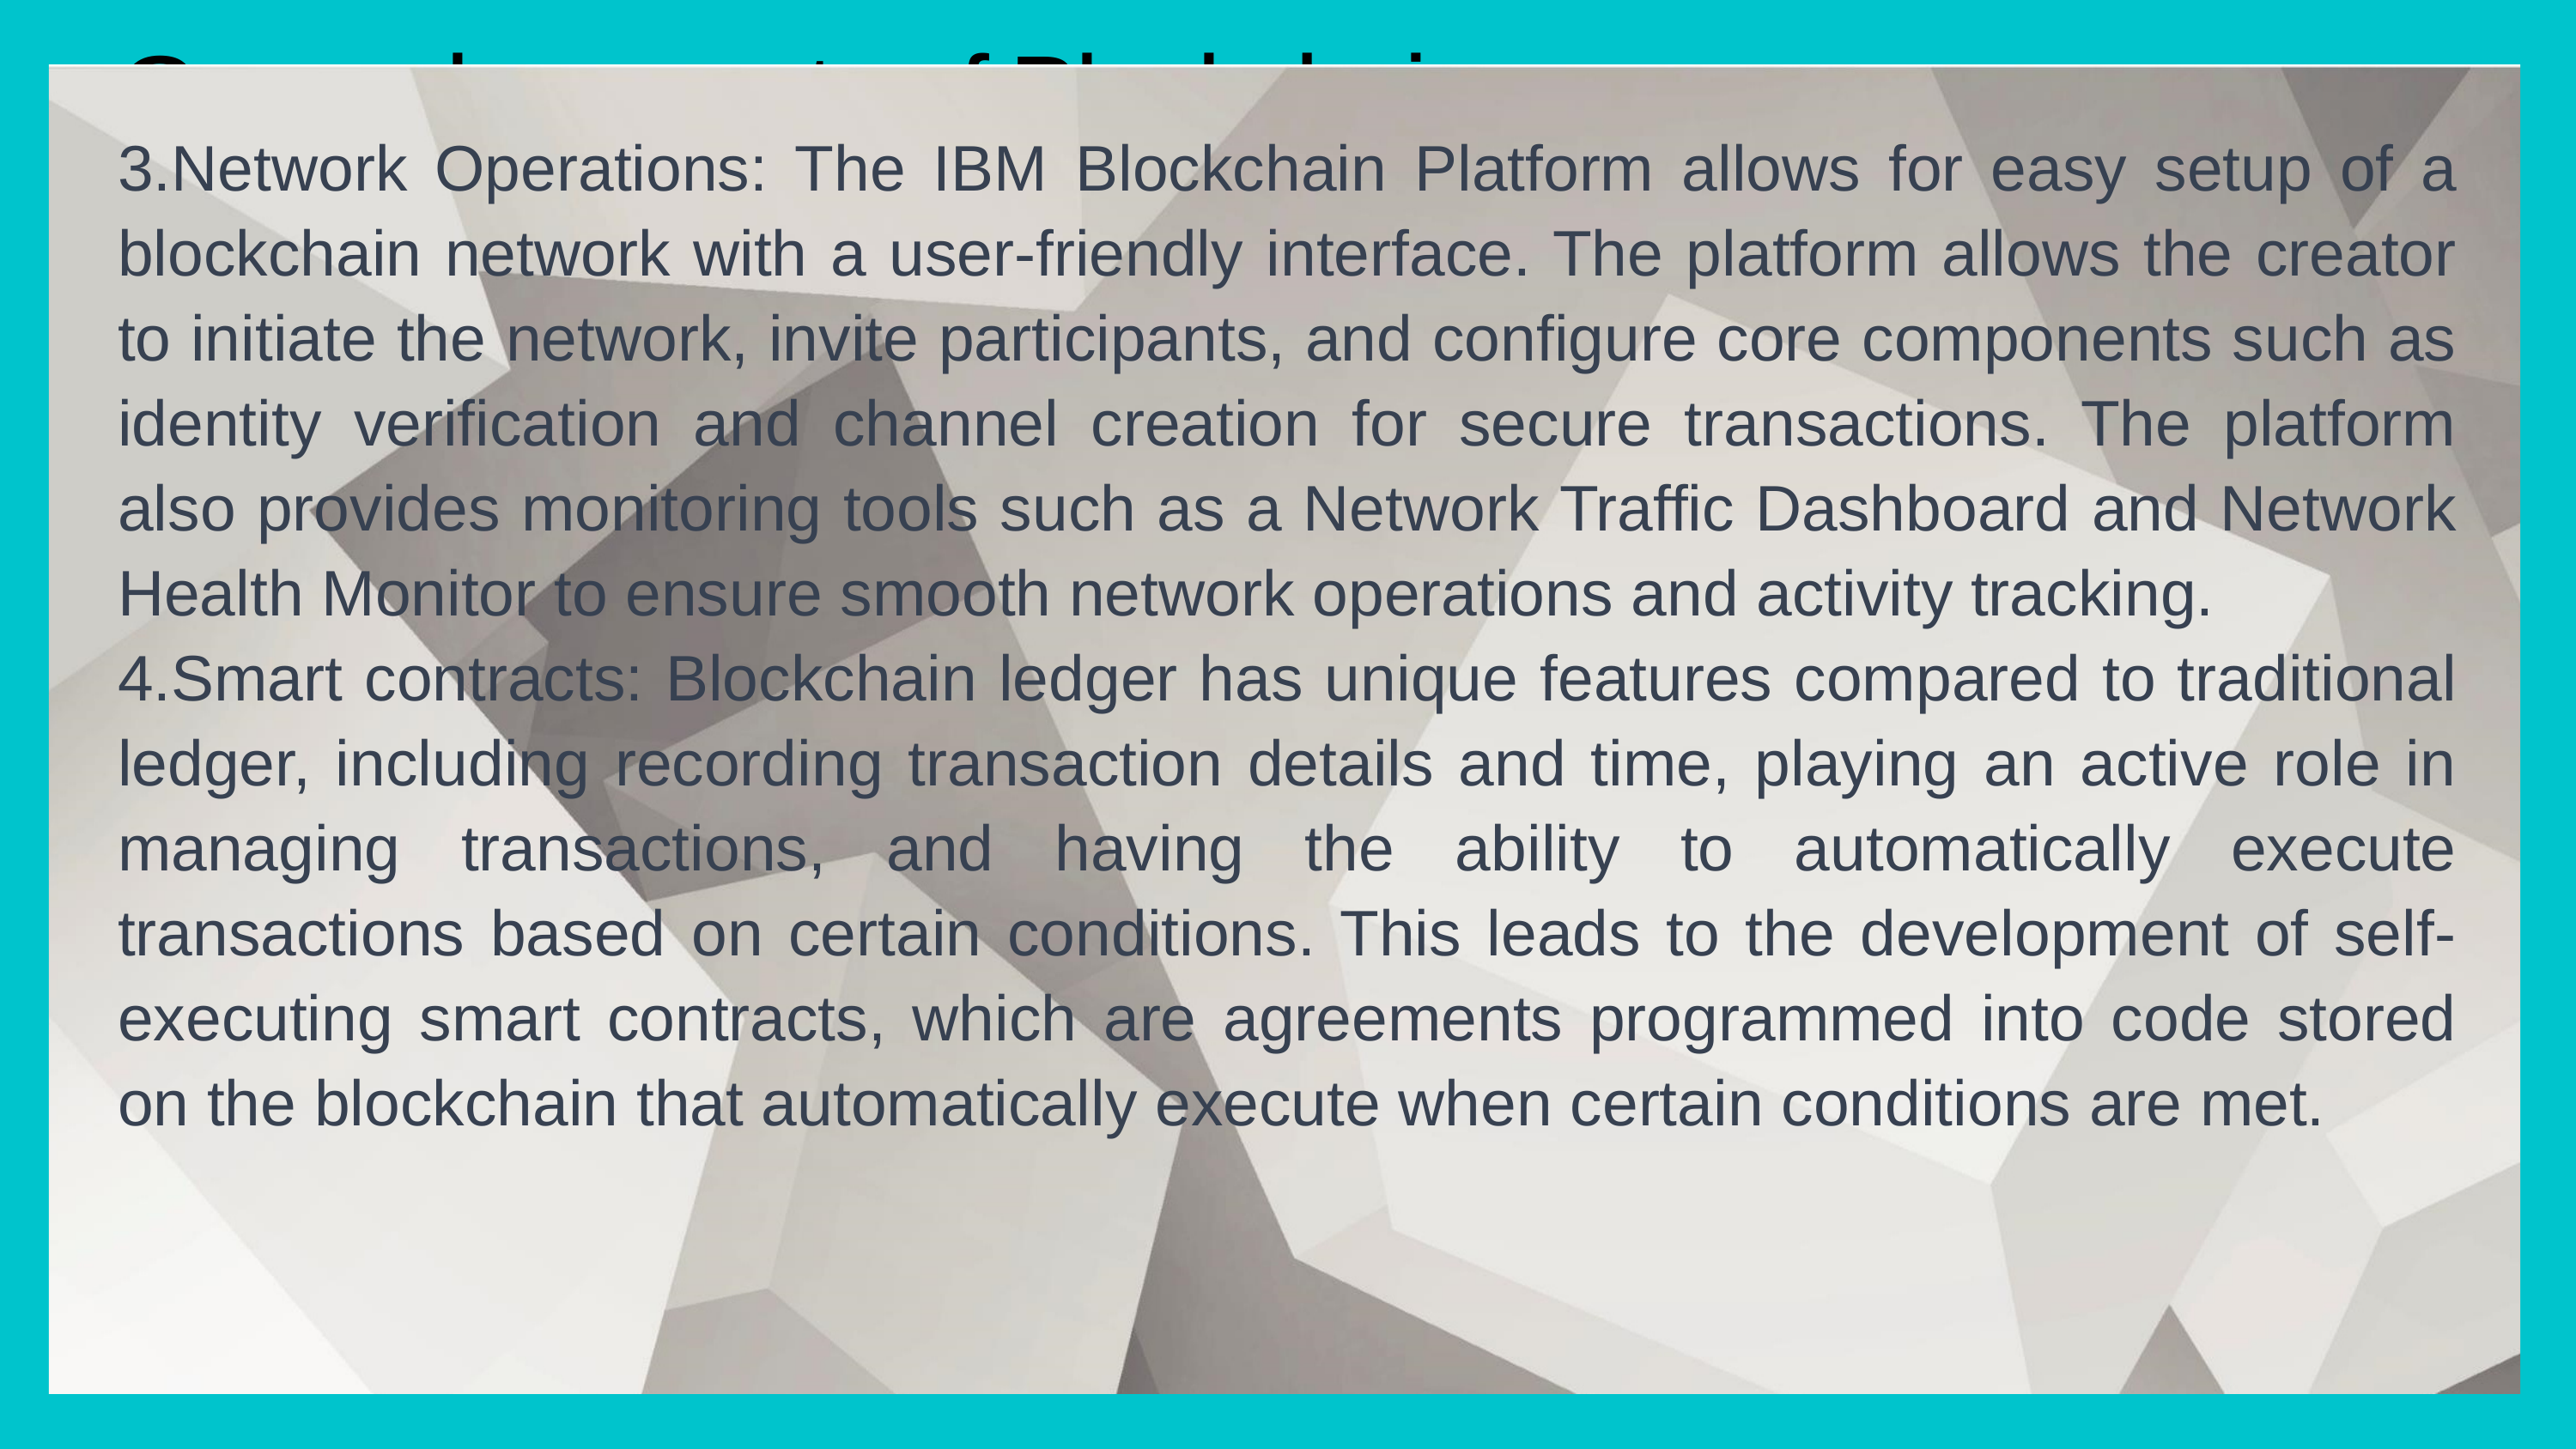

General concepts of Blockchain

3.Network Operations: The IBM Blockchain Platform allows for easy setup of a blockchain network with a user-friendly interface. The platform allows the creator to initiate the network, invite participants, and configure core components such as identity verification and channel creation for secure transactions. The platform also provides monitoring tools such as a Network Traffic Dashboard and Network Health Monitor to ensure smooth network operations and activity tracking.
4.Smart contracts: Blockchain ledger has unique features compared to traditional ledger, including recording transaction details and time, playing an active role in managing transactions, and having the ability to automatically execute transactions based on certain conditions. This leads to the development of self-executing smart contracts, which are agreements programmed into code stored on the blockchain that automatically execute when certain conditions are met.
Bank transactions could be failed sometimes for Technical issues,Account hacked,Transfer limits, High transfer charges etc.
To solve this problem here comes cryptocurrency (Digital or virtual currency) such as bitcoin, litecoin, etherium & so on. There are many unethical transactions occurring around us. To control black money transfer there uses a database tool named blockchain.
Blockchain technology is a viable disruptor for markets including payments, cybersecurity, and healthcare because no data stored there can be changed. So, Block chain can be defined as the collection of records that are linked together in a strongly resistant manner to alter & protect using cryptography.